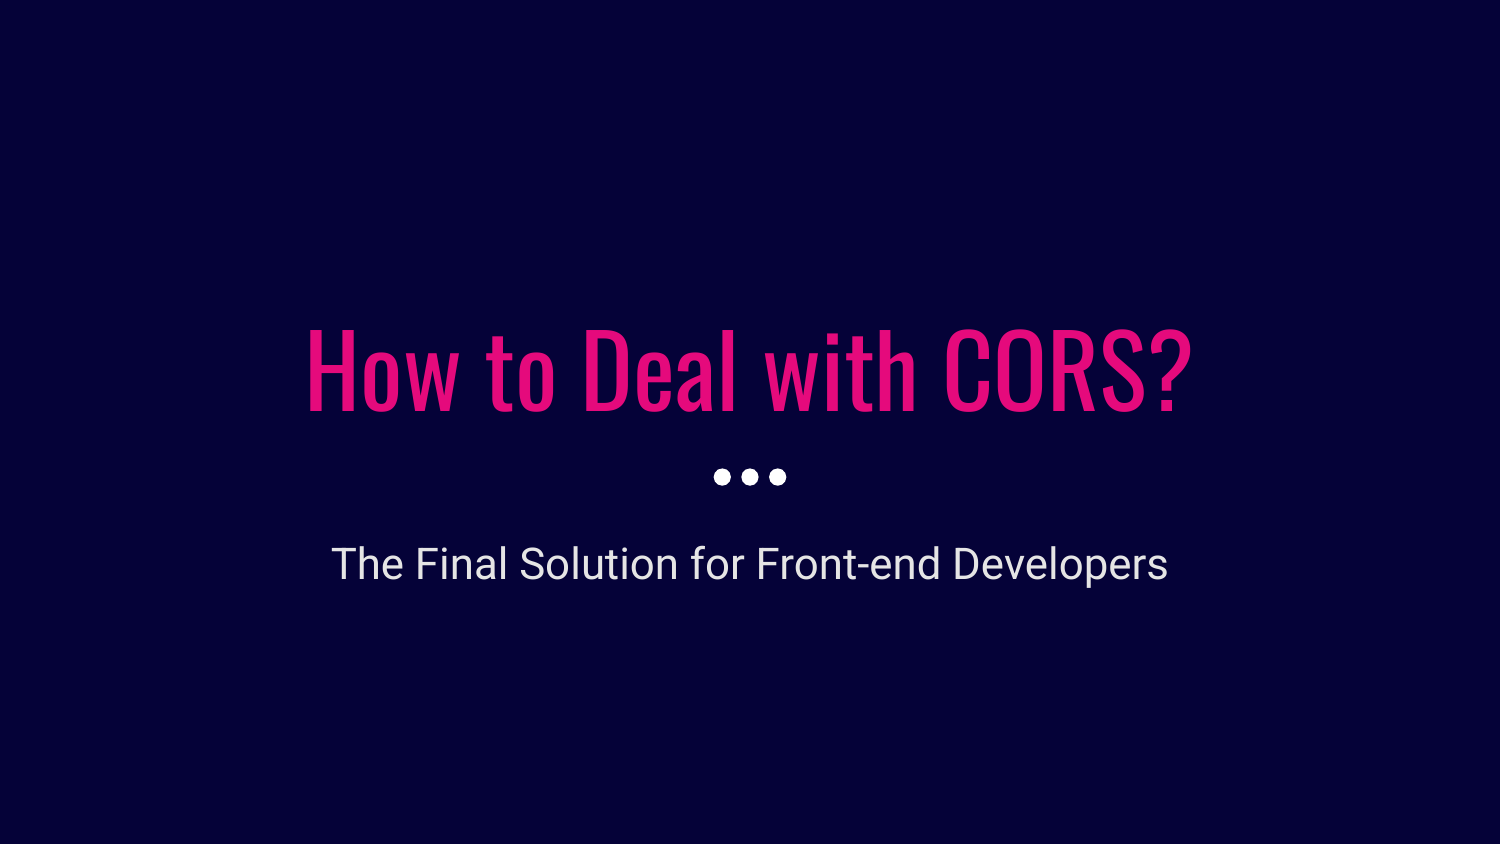

# How to Deal with CORS?
The Final Solution for Front-end Developers